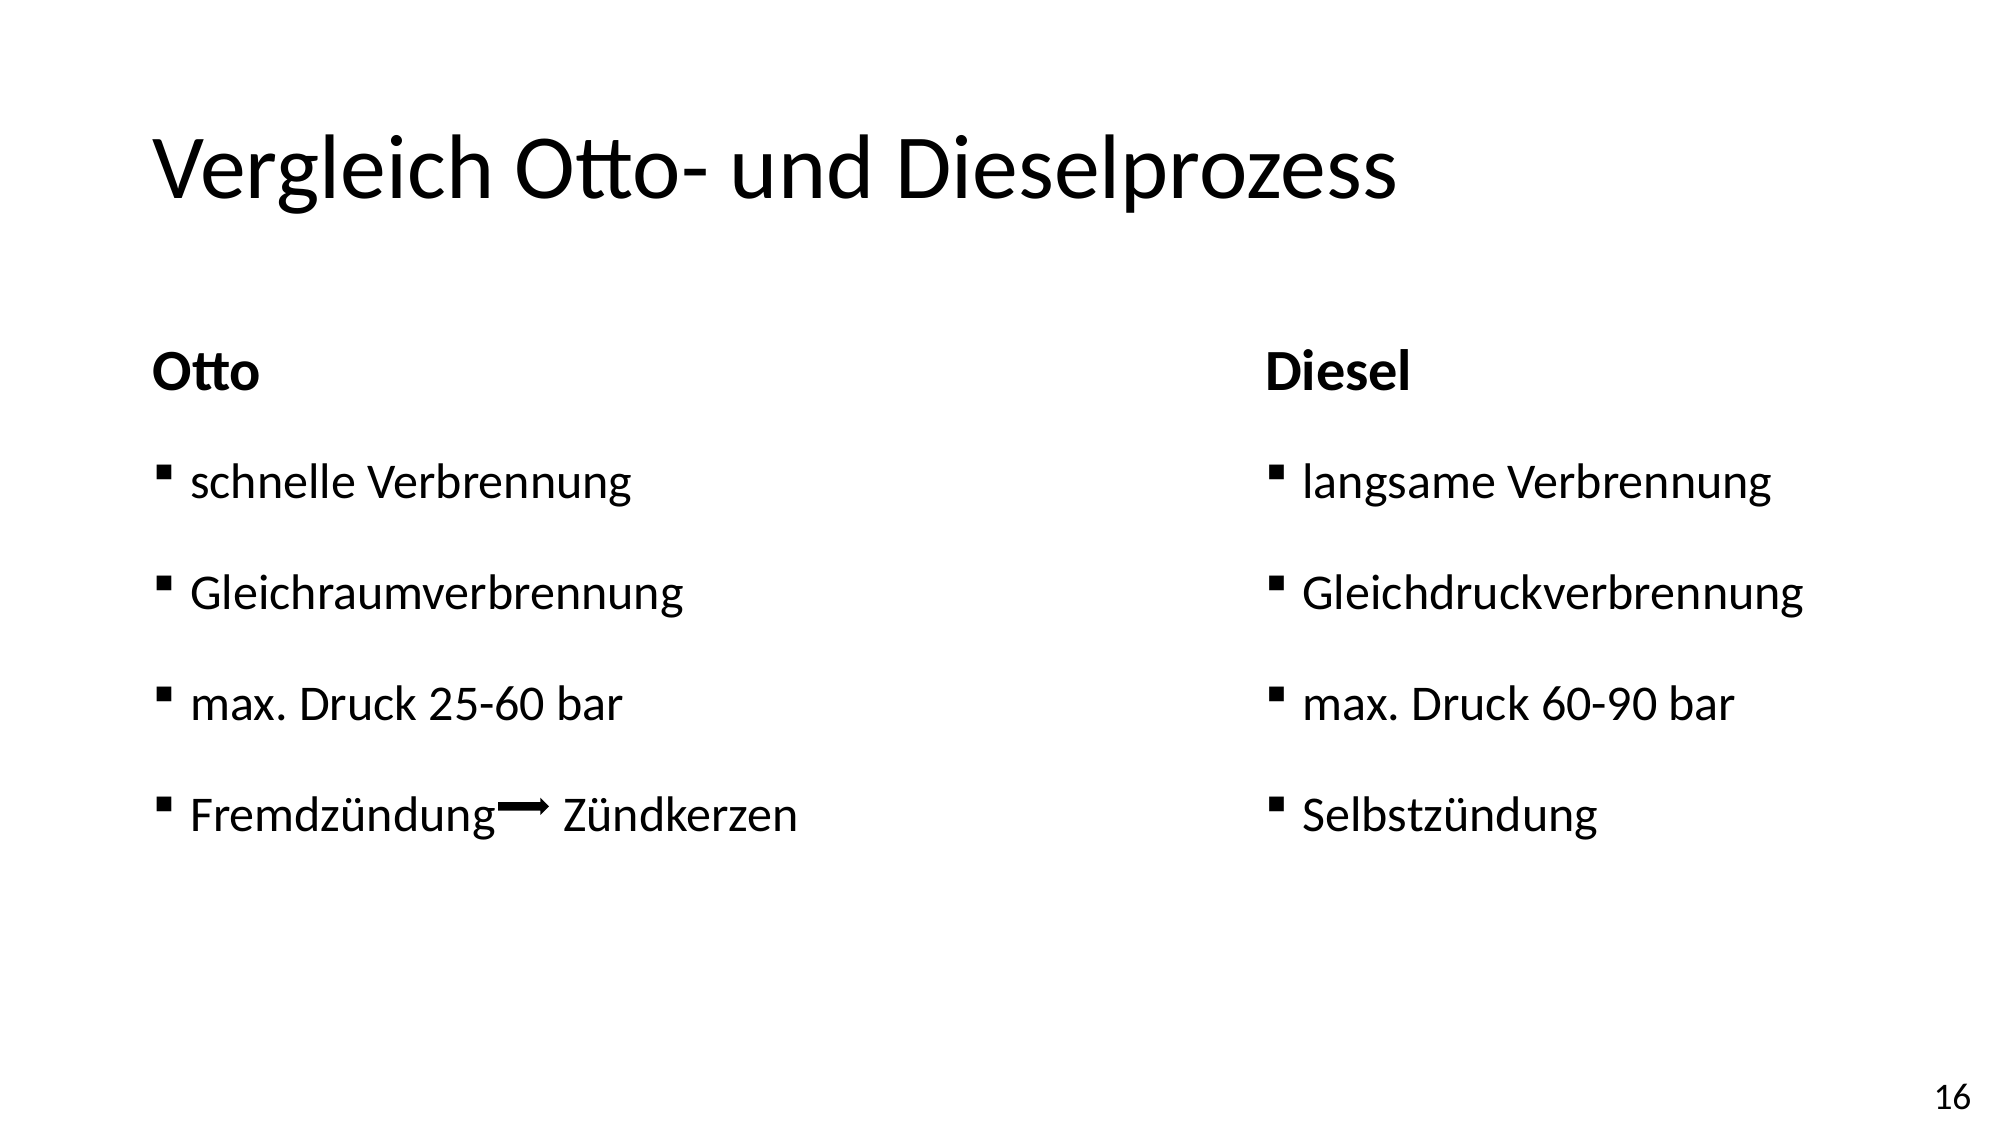

# Vergleich Otto- und Dieselprozess
Otto
Diesel
schnelle Verbrennung
Gleichraumverbrennung
max. Druck 25-60 bar
Fremdzündung      Zündkerzen
langsame Verbrennung
Gleichdruckverbrennung
max. Druck 60-90 bar
Selbstzündung

16